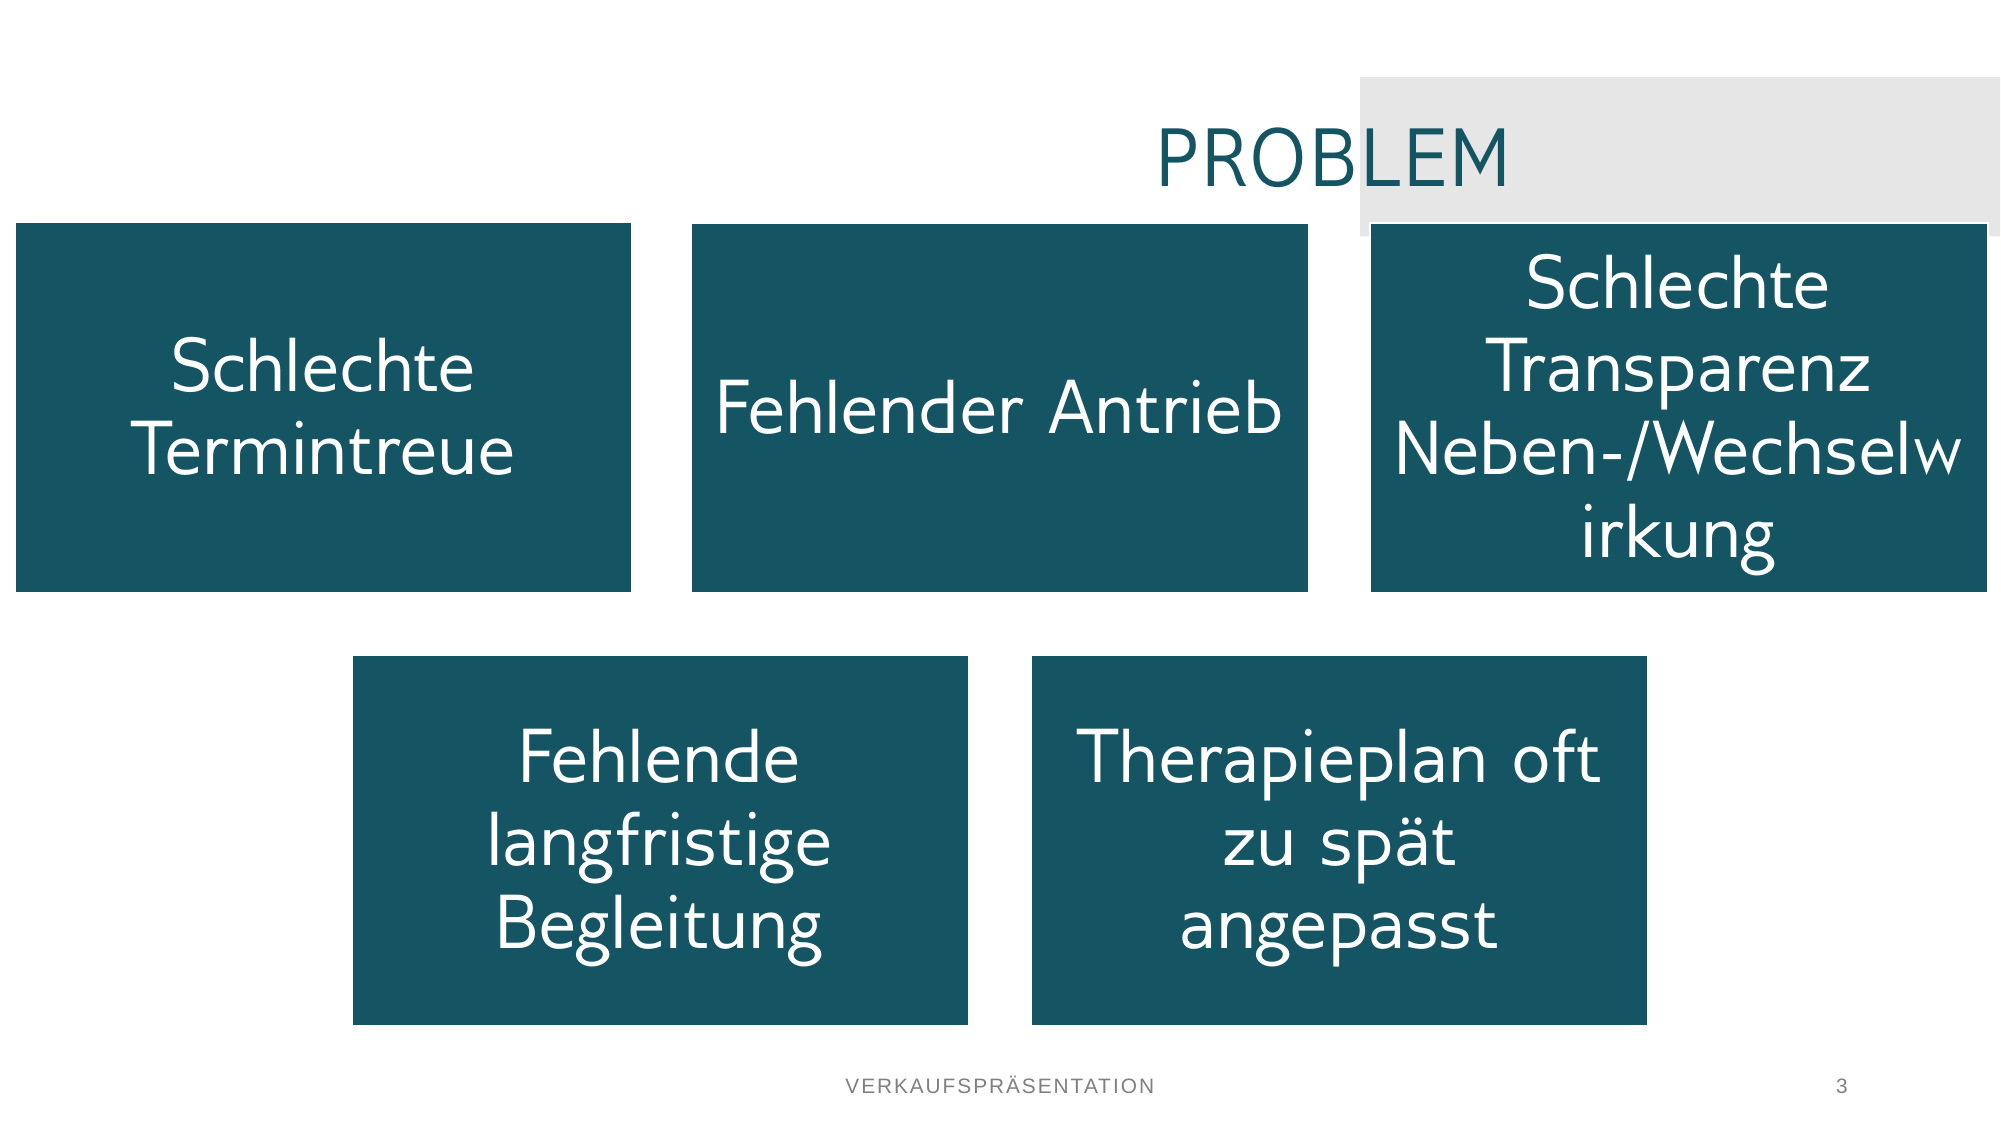

# Problem
Schlechte Termintreue
Fehlender Antrieb
Schlechte Transparenz Neben-/Wechselwirkung
Fehlende langfristige Begleitung
Therapieplan oft zu spät angepasst
VERKAUFSPRÄSENTATION
3